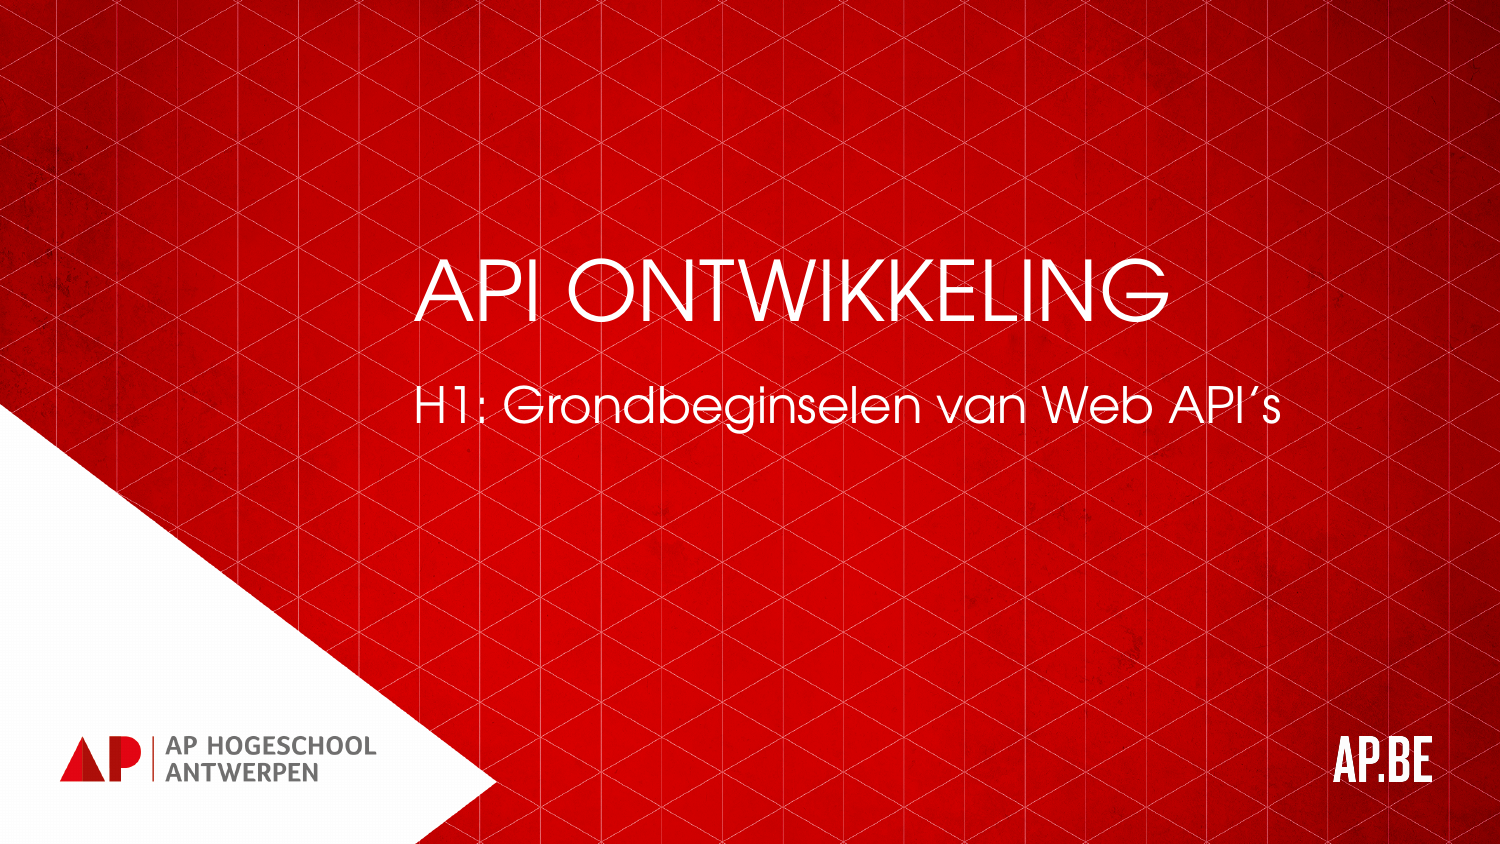

# API ONTWIKKELING
H1: Grondbeginselen van Web API’s